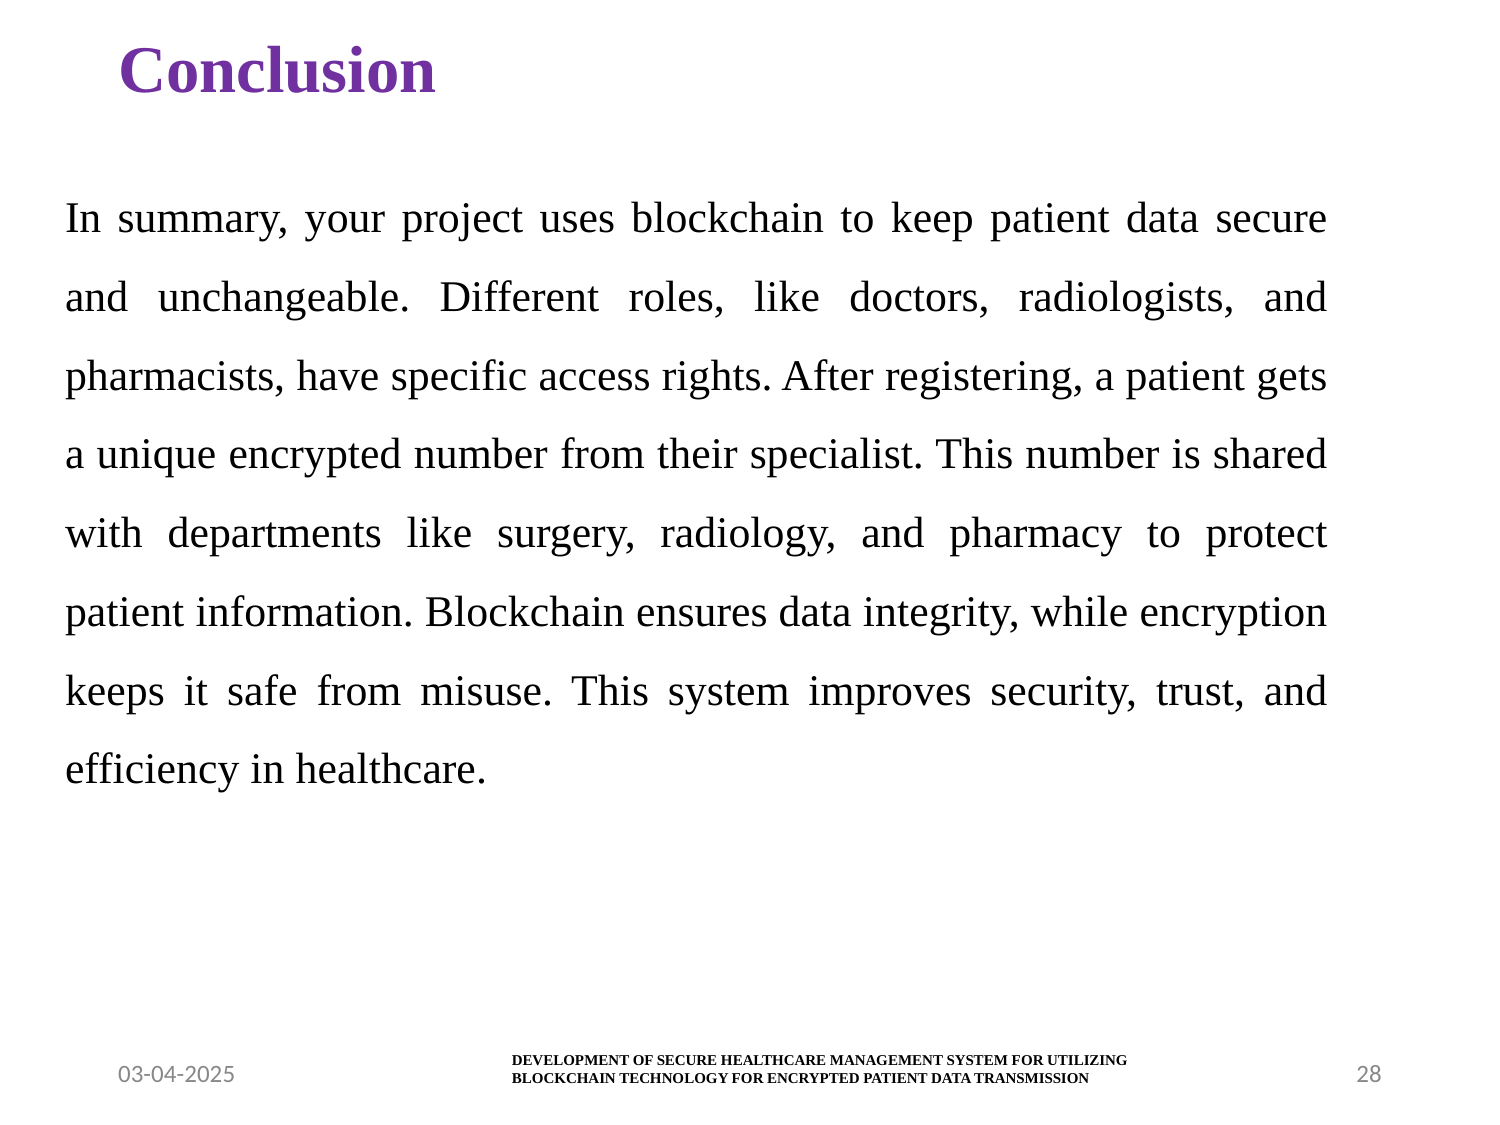

# Conclusion
In summary, your project uses blockchain to keep patient data secure and unchangeable. Different roles, like doctors, radiologists, and pharmacists, have specific access rights. After registering, a patient gets a unique encrypted number from their specialist. This number is shared with departments like surgery, radiology, and pharmacy to protect patient information. Blockchain ensures data integrity, while encryption keeps it safe from misuse. This system improves security, trust, and efficiency in healthcare.

DEVELOPMENT OF SECURE HEALTHCARE MANAGEMENT SYSTEM FOR UTILIZING BLOCKCHAIN TECHNOLOGY FOR ENCRYPTED PATIENT DATA TRANSMISSION

03-04-2025
28